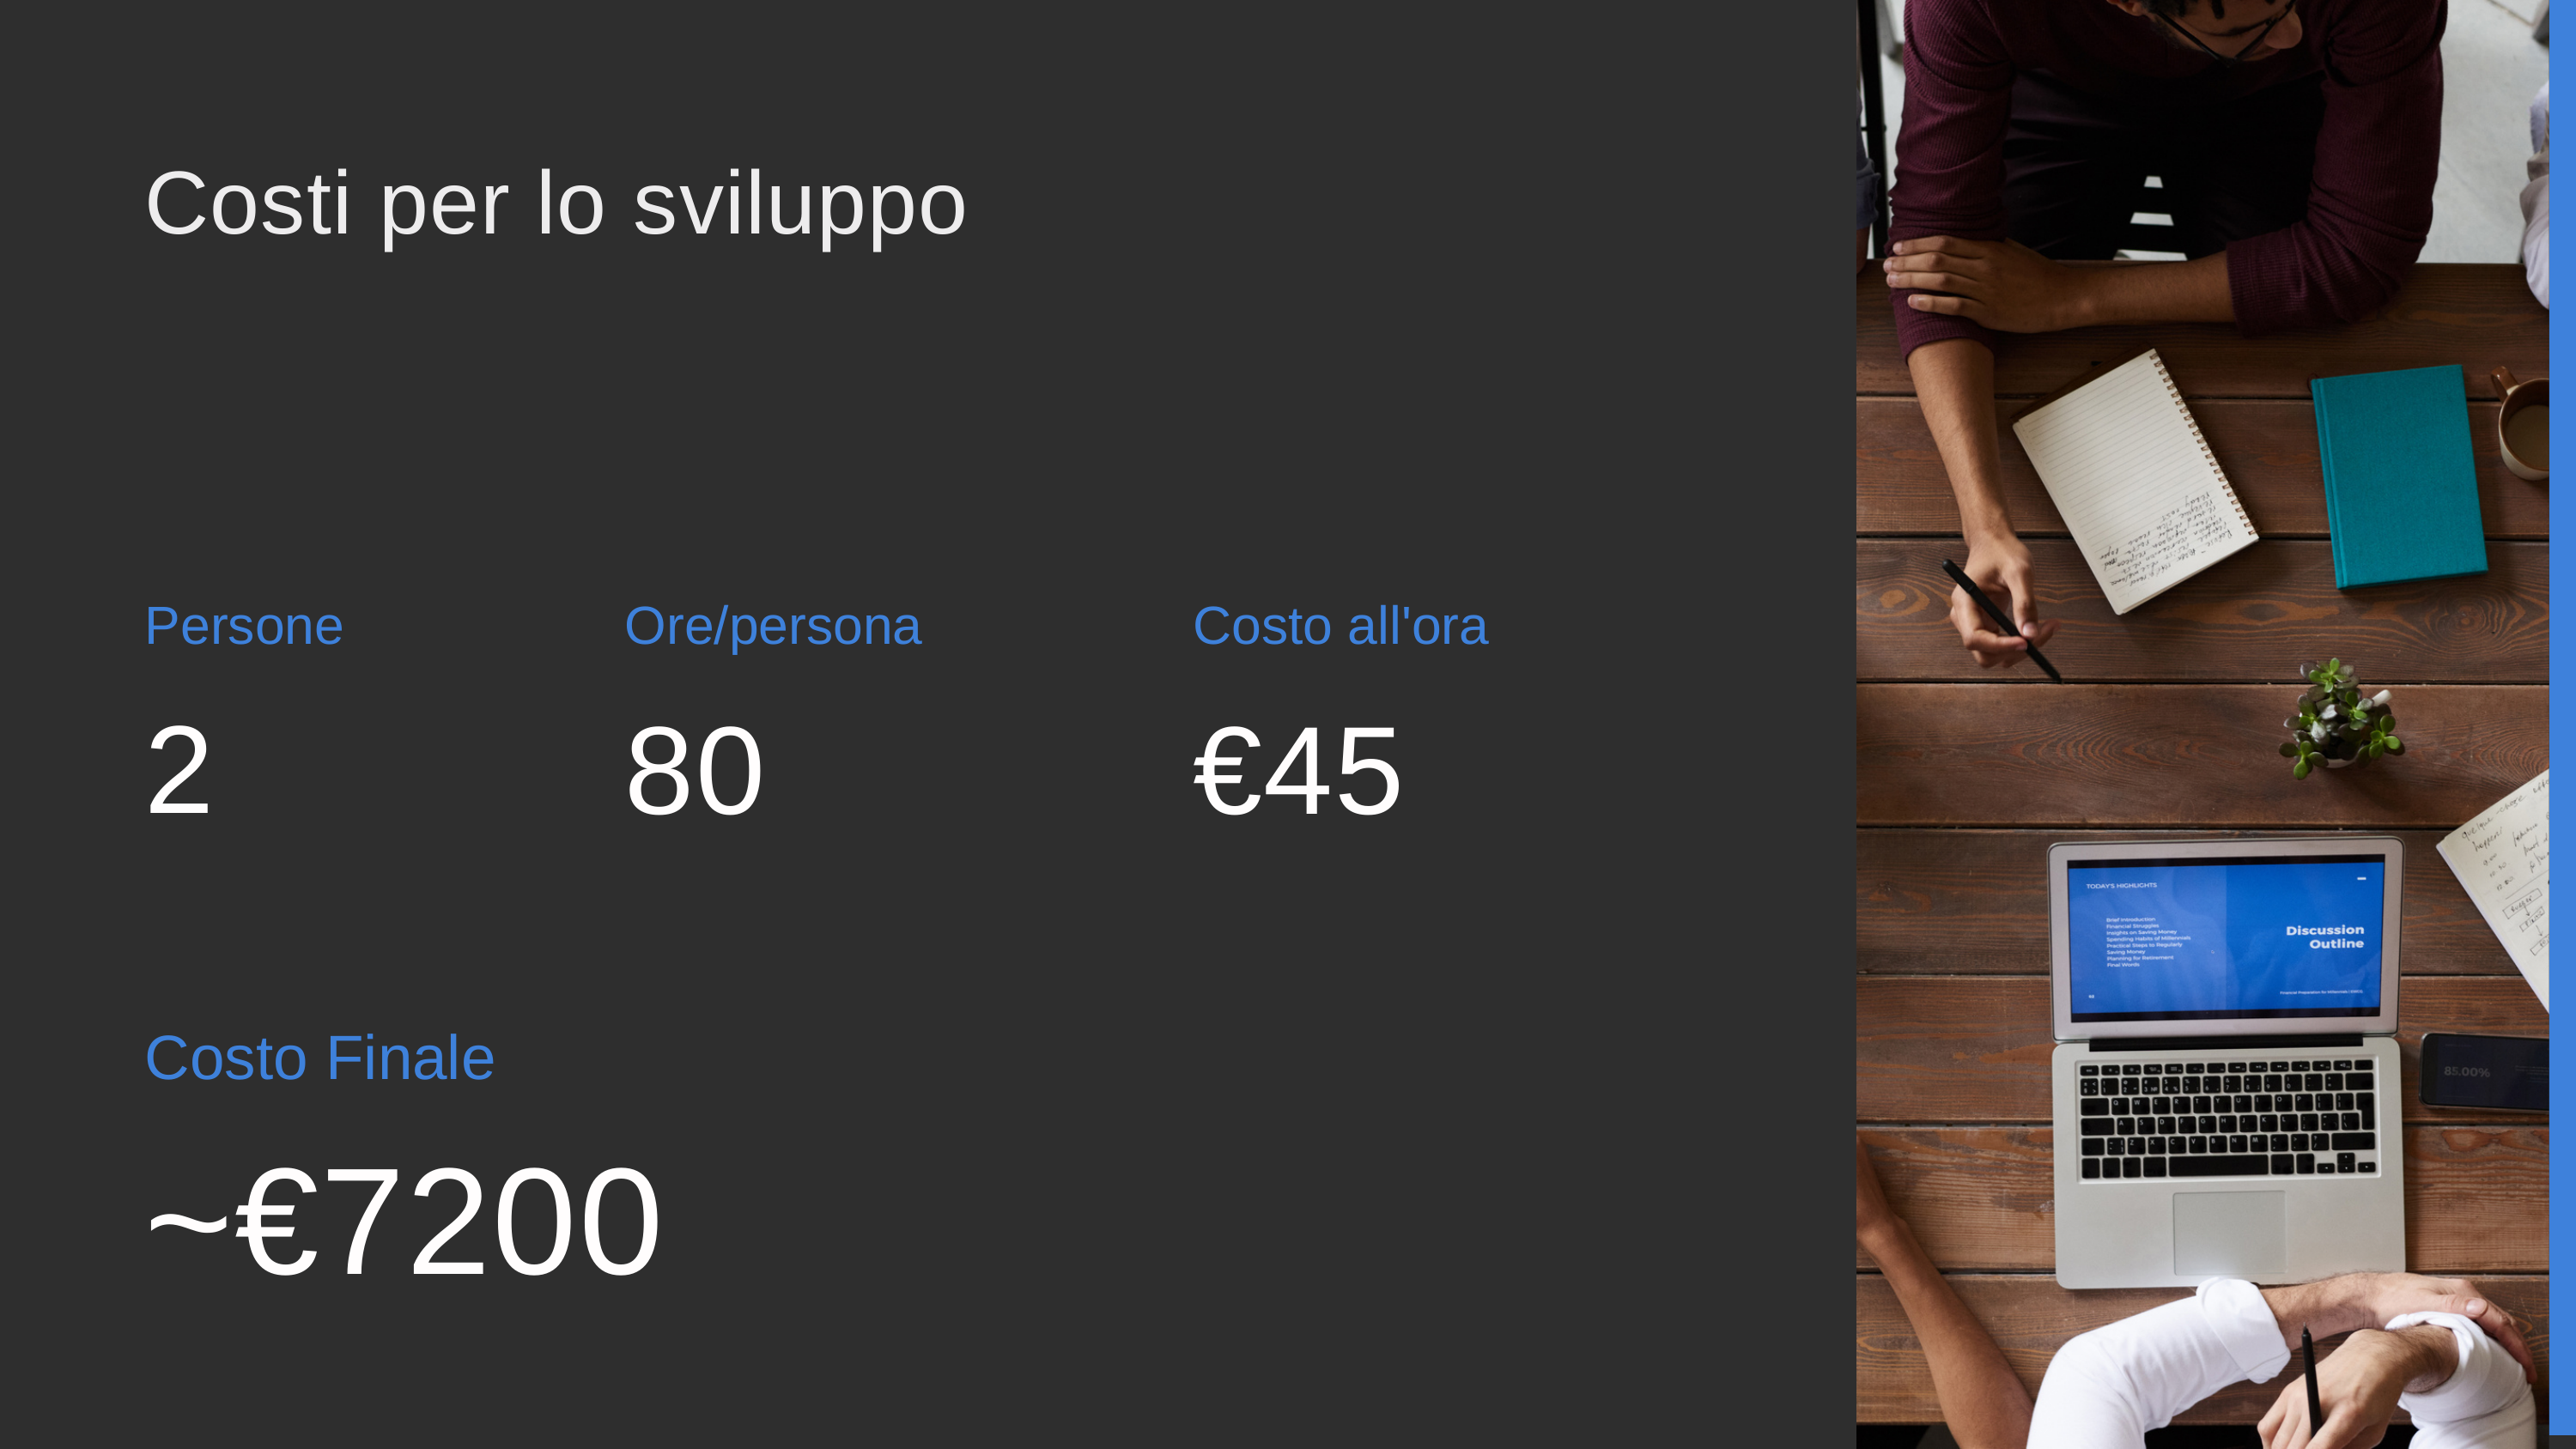

Costi per lo sviluppo

Persone
2
Ore/persona
80
Costo all'ora
€45

Costo Finale
~€7200